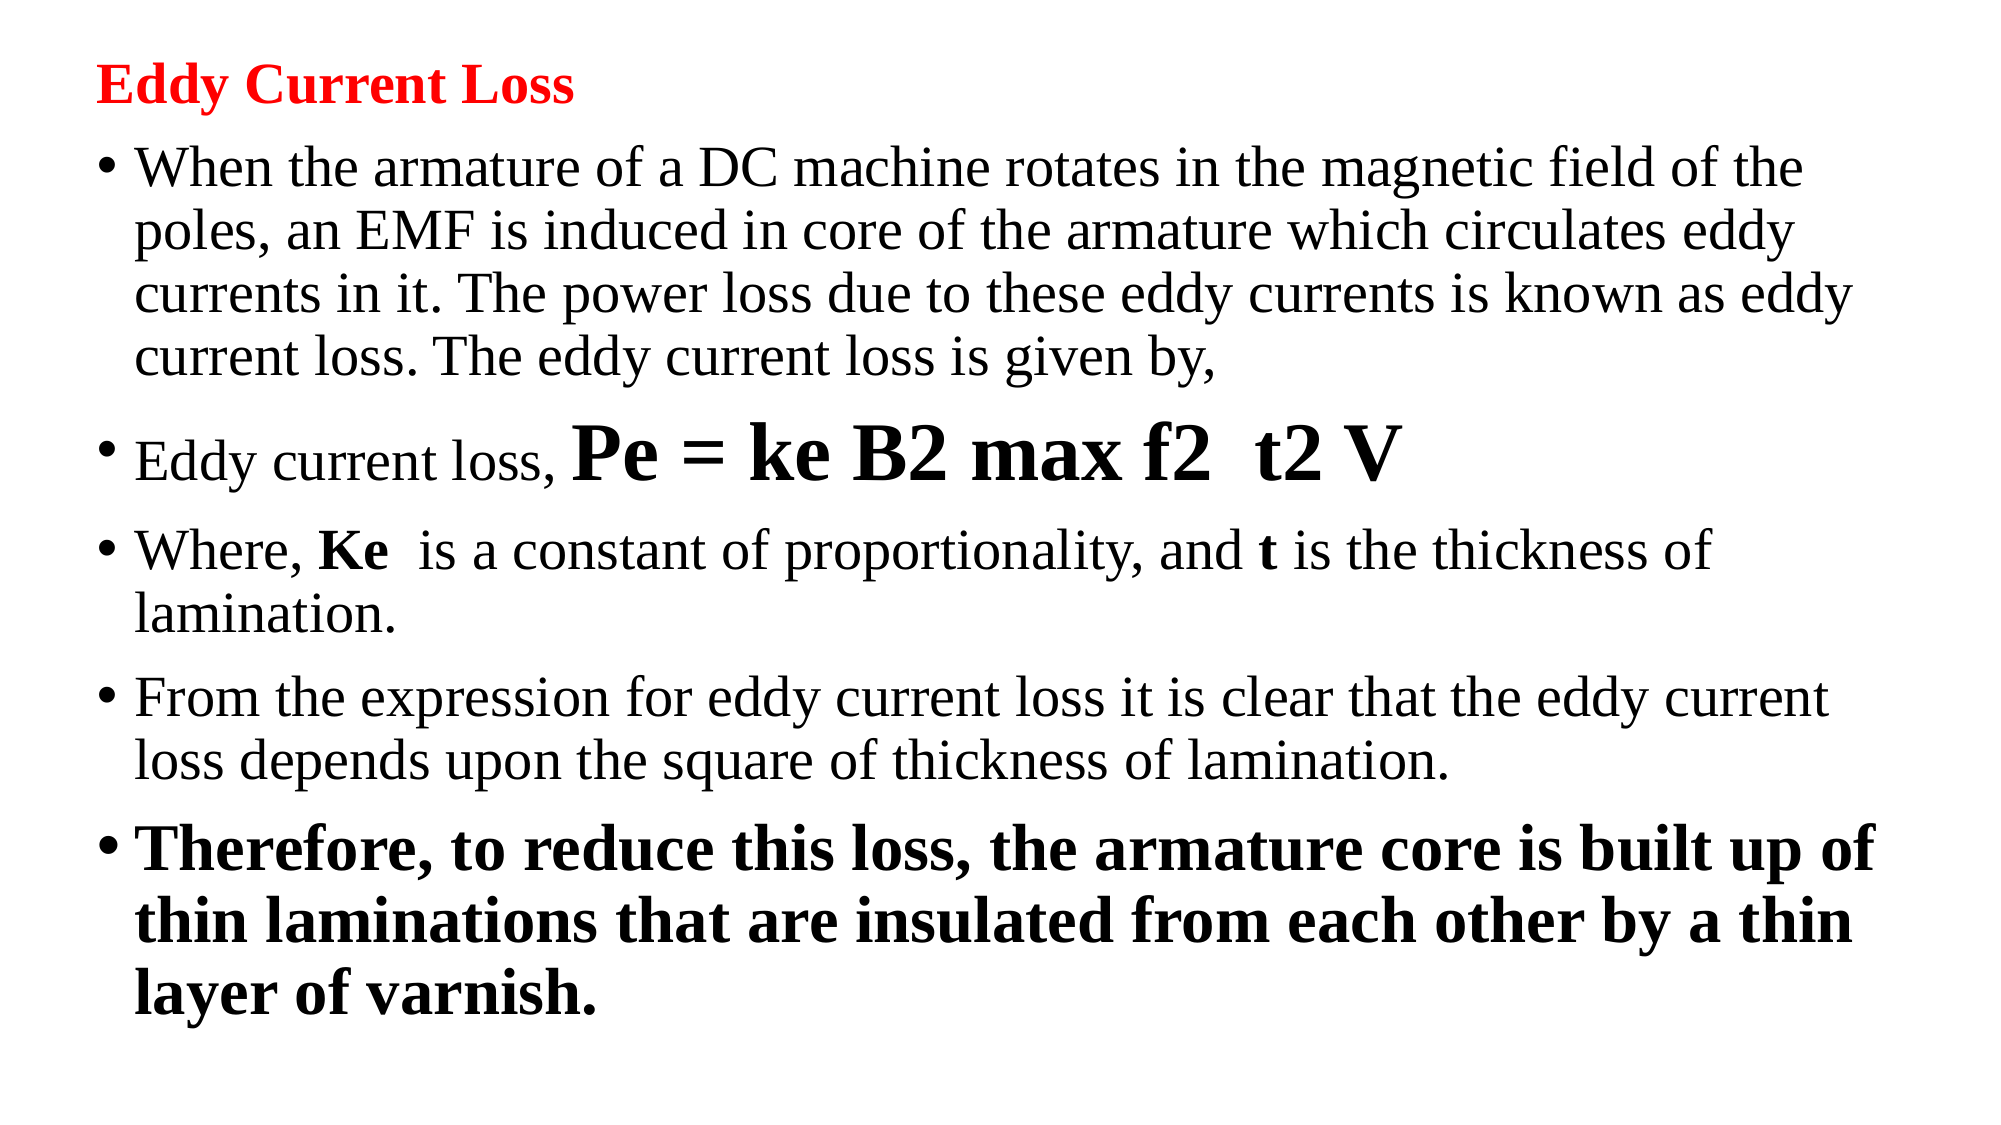

Eddy Current Loss
When the armature of a DC machine rotates in the magnetic field of the poles, an EMF is induced in core of the armature which circulates eddy currents in it. The power loss due to these eddy currents is known as eddy current loss. The eddy current loss is given by,
Eddy current loss, Pe = ke B2 max f2  t2 V
Where, Ke  is a constant of proportionality, and t is the thickness of lamination.
From the expression for eddy current loss it is clear that the eddy current loss depends upon the square of thickness of lamination.
Therefore, to reduce this loss, the armature core is built up of thin laminations that are insulated from each other by a thin layer of varnish.